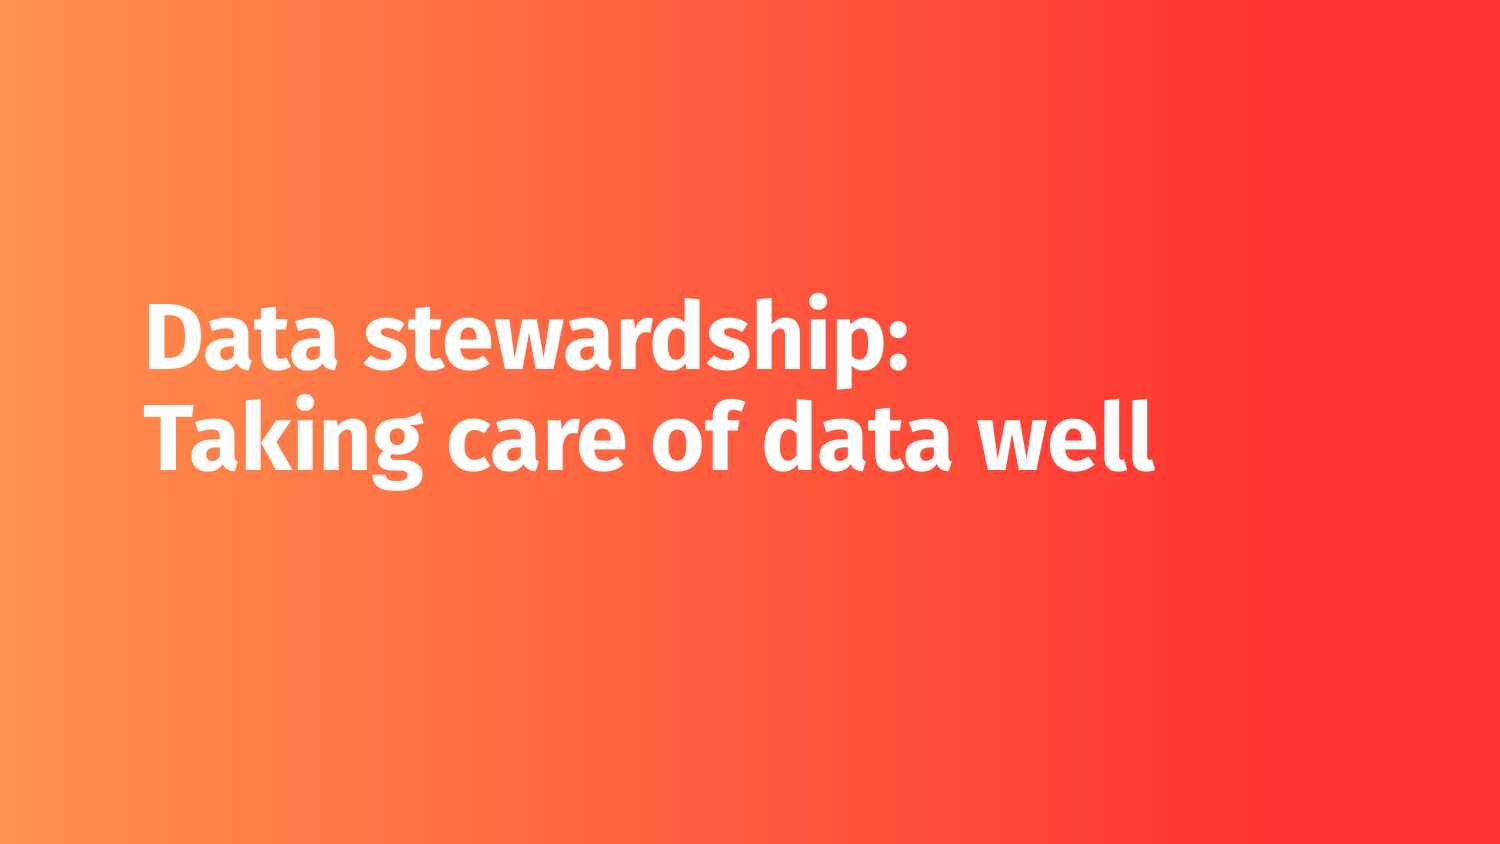

# Data stewardship: Taking care of data well